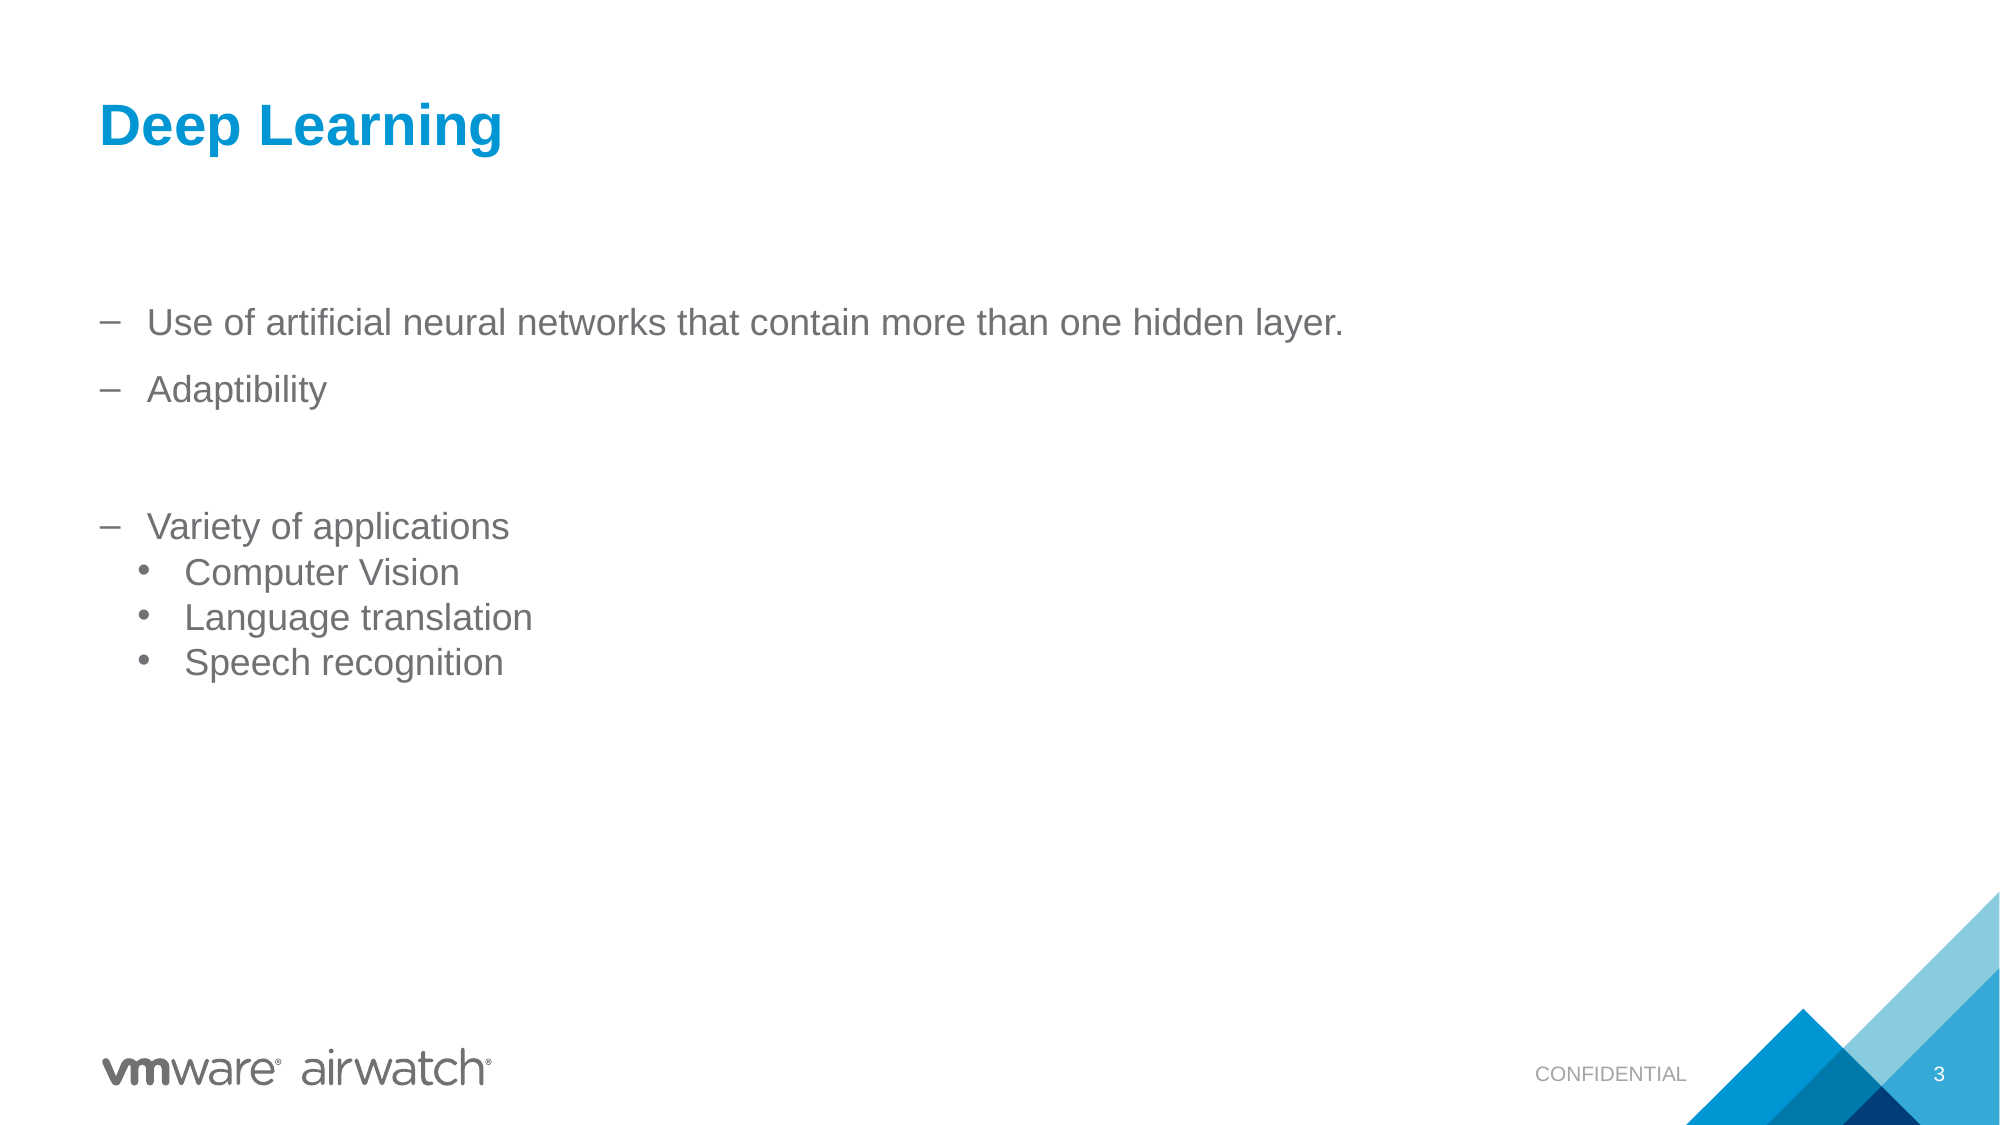

# Deep Learning
Use of artificial neural networks that contain more than one hidden layer.
Adaptibility

Variety of applications
Computer Vision
Language translation
Speech recognition

CONFIDENTIAL
3